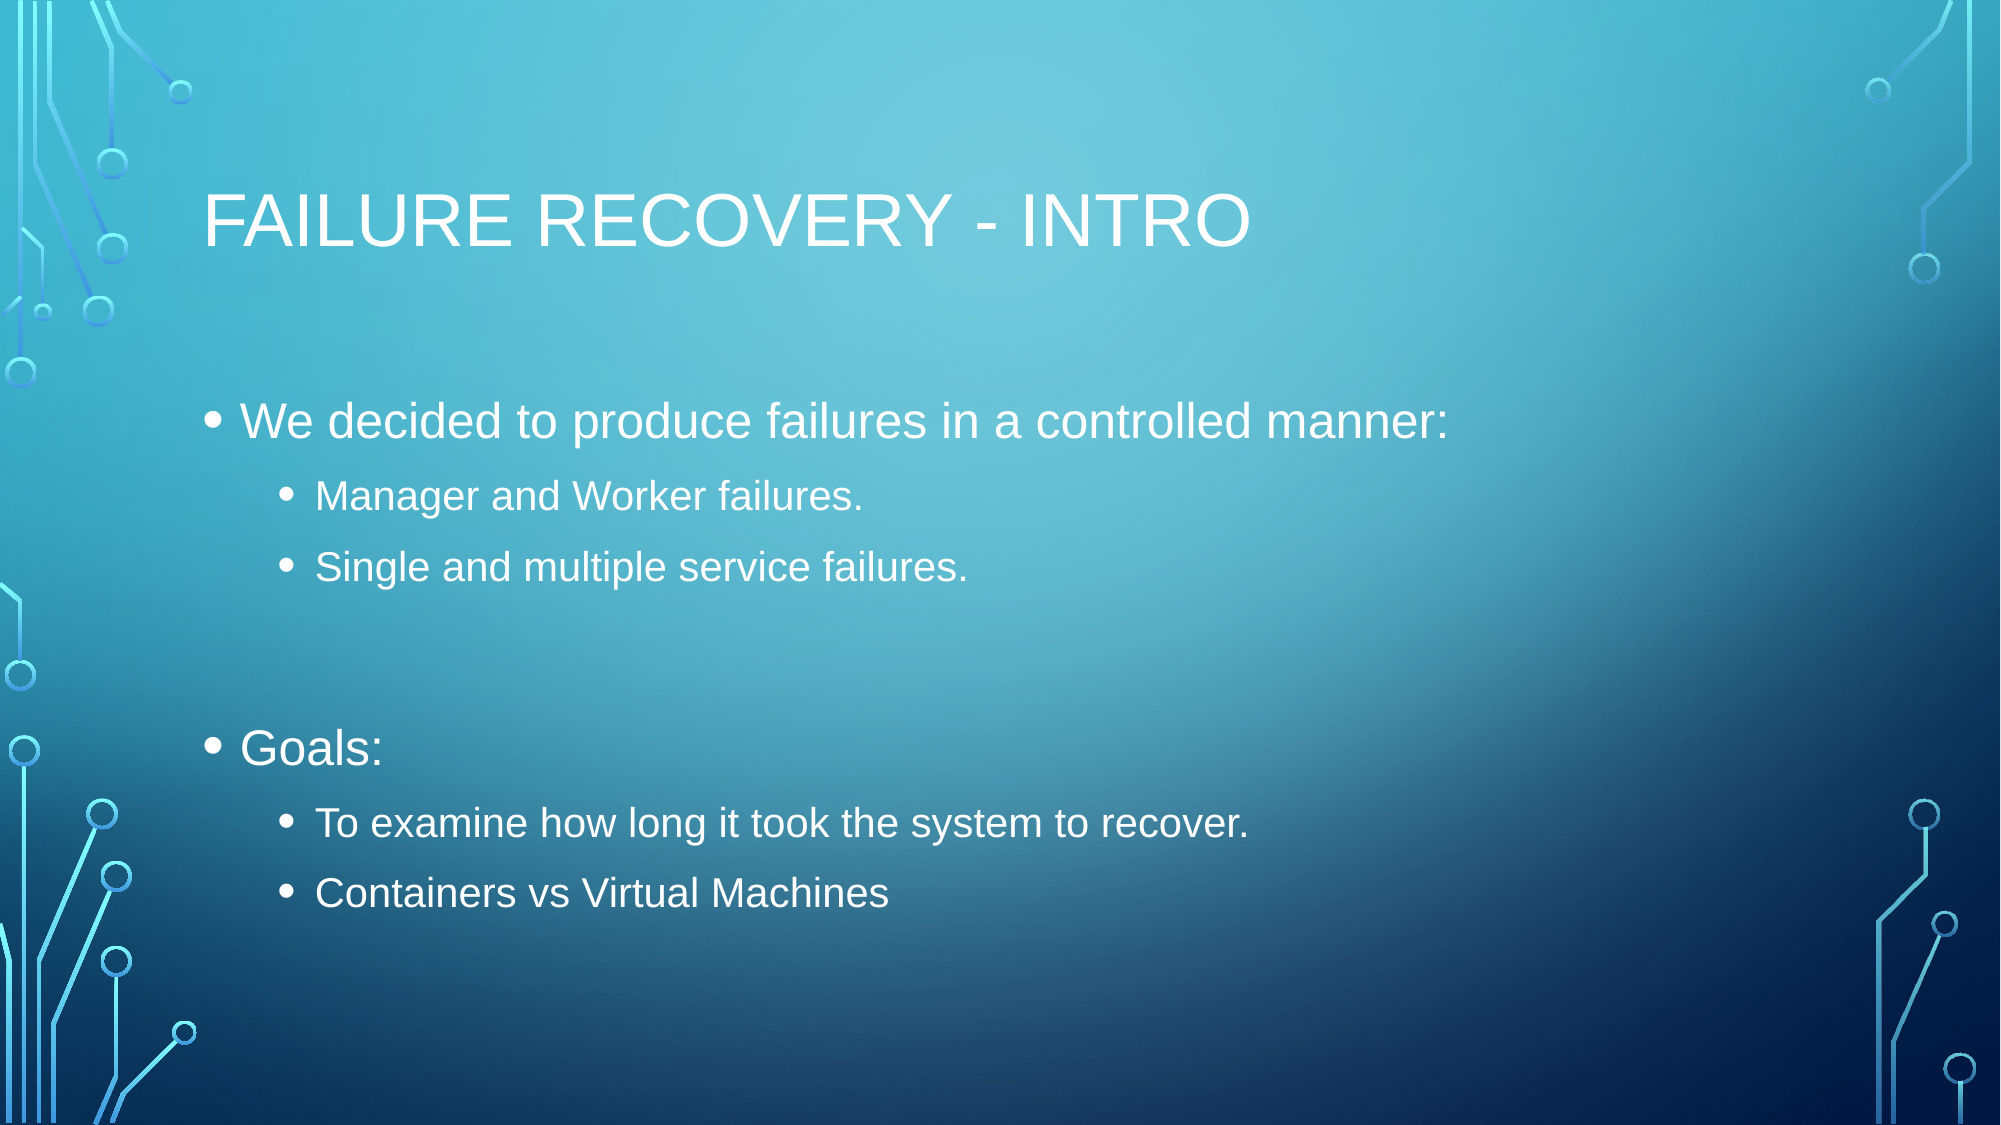

# Failure recovery - Intro
We decided to produce failures in a controlled manner:
Manager and Worker failures.
Single and multiple service failures.

Goals:
To examine how long it took the system to recover.
Containers vs Virtual Machines